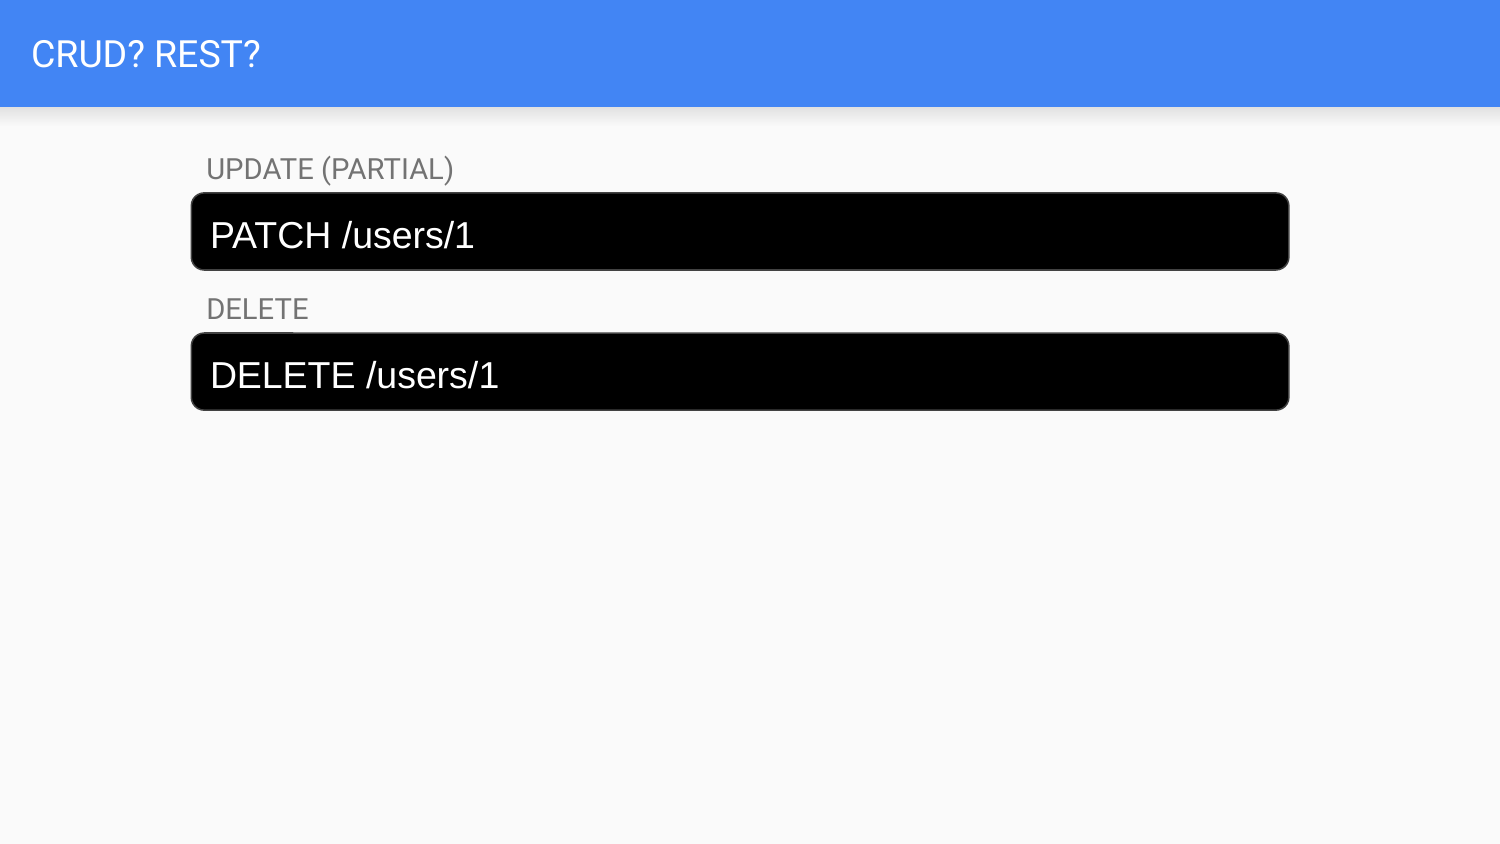

# CRUD? REST?
UPDATE (PARTIAL)
PATCH /users/1
DELETE
DELETE /users/1